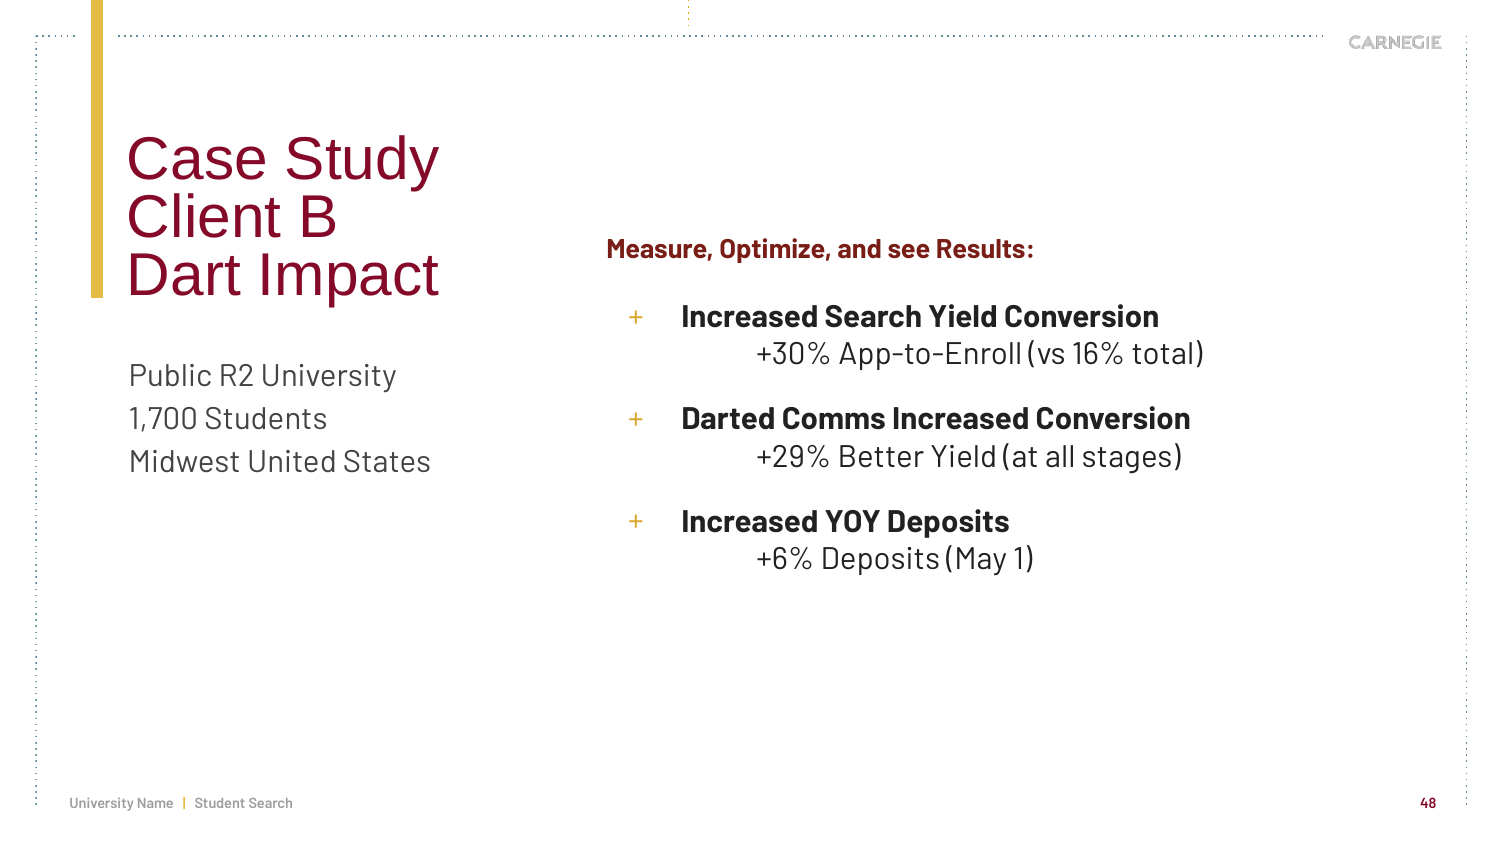

Case Study
Client B
Dart Impact
Measure, Optimize, and see Results:

Increased Search Yield Conversion
+30% App-to-Enroll (vs 16% total)

Darted Comms Increased Conversion
+29% Better Yield (at all stages)

Increased YOY Deposits
+6% Deposits (May 1)

Public R2 University
1,700 Students
Midwest United States

University Name   |   Student Search
48
48